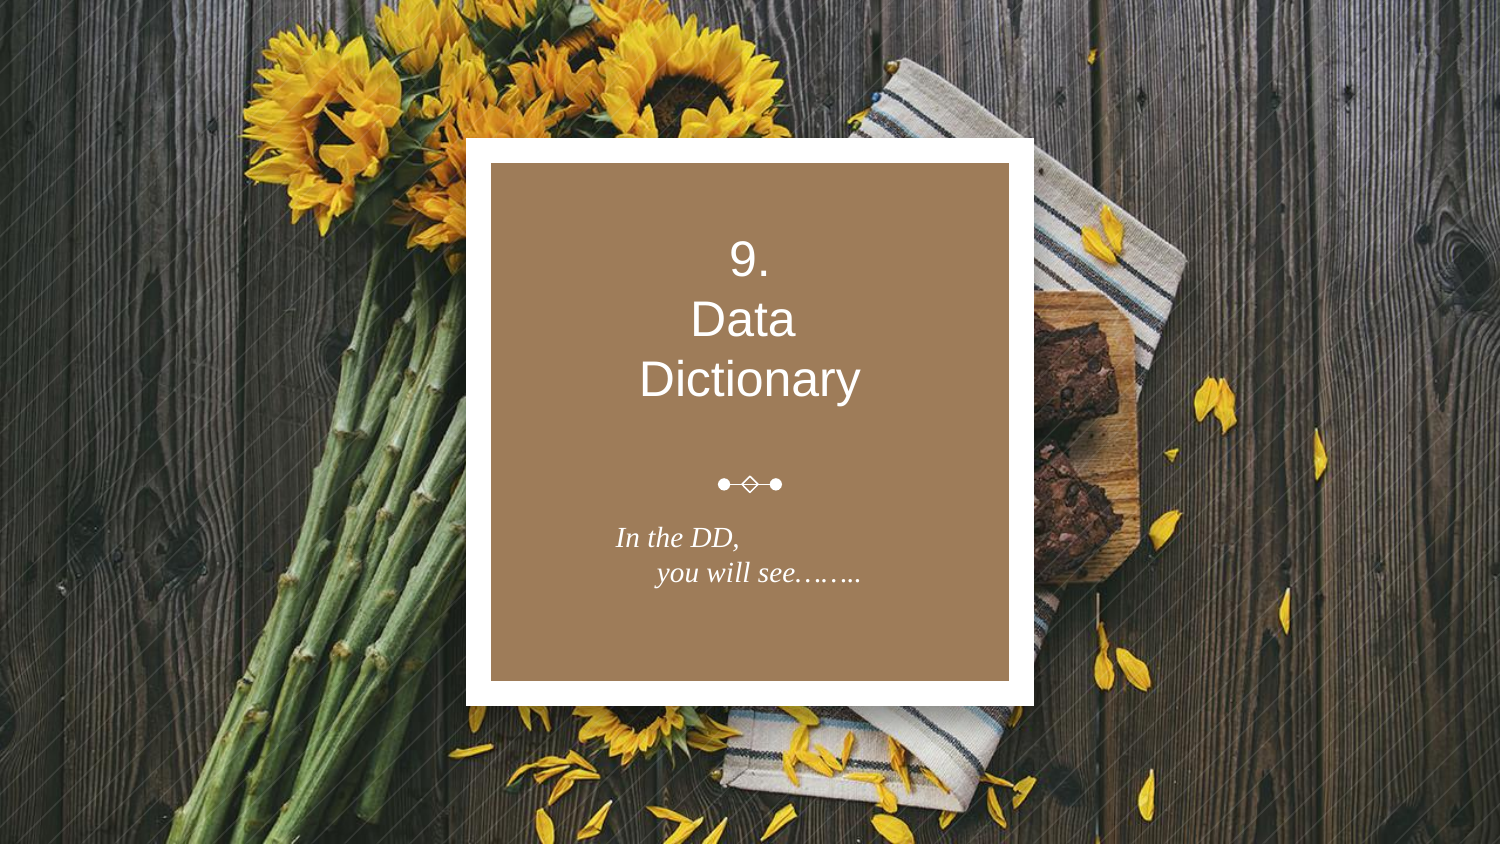

# 9. Data Dictionary
               In the DD,
	you will see……..